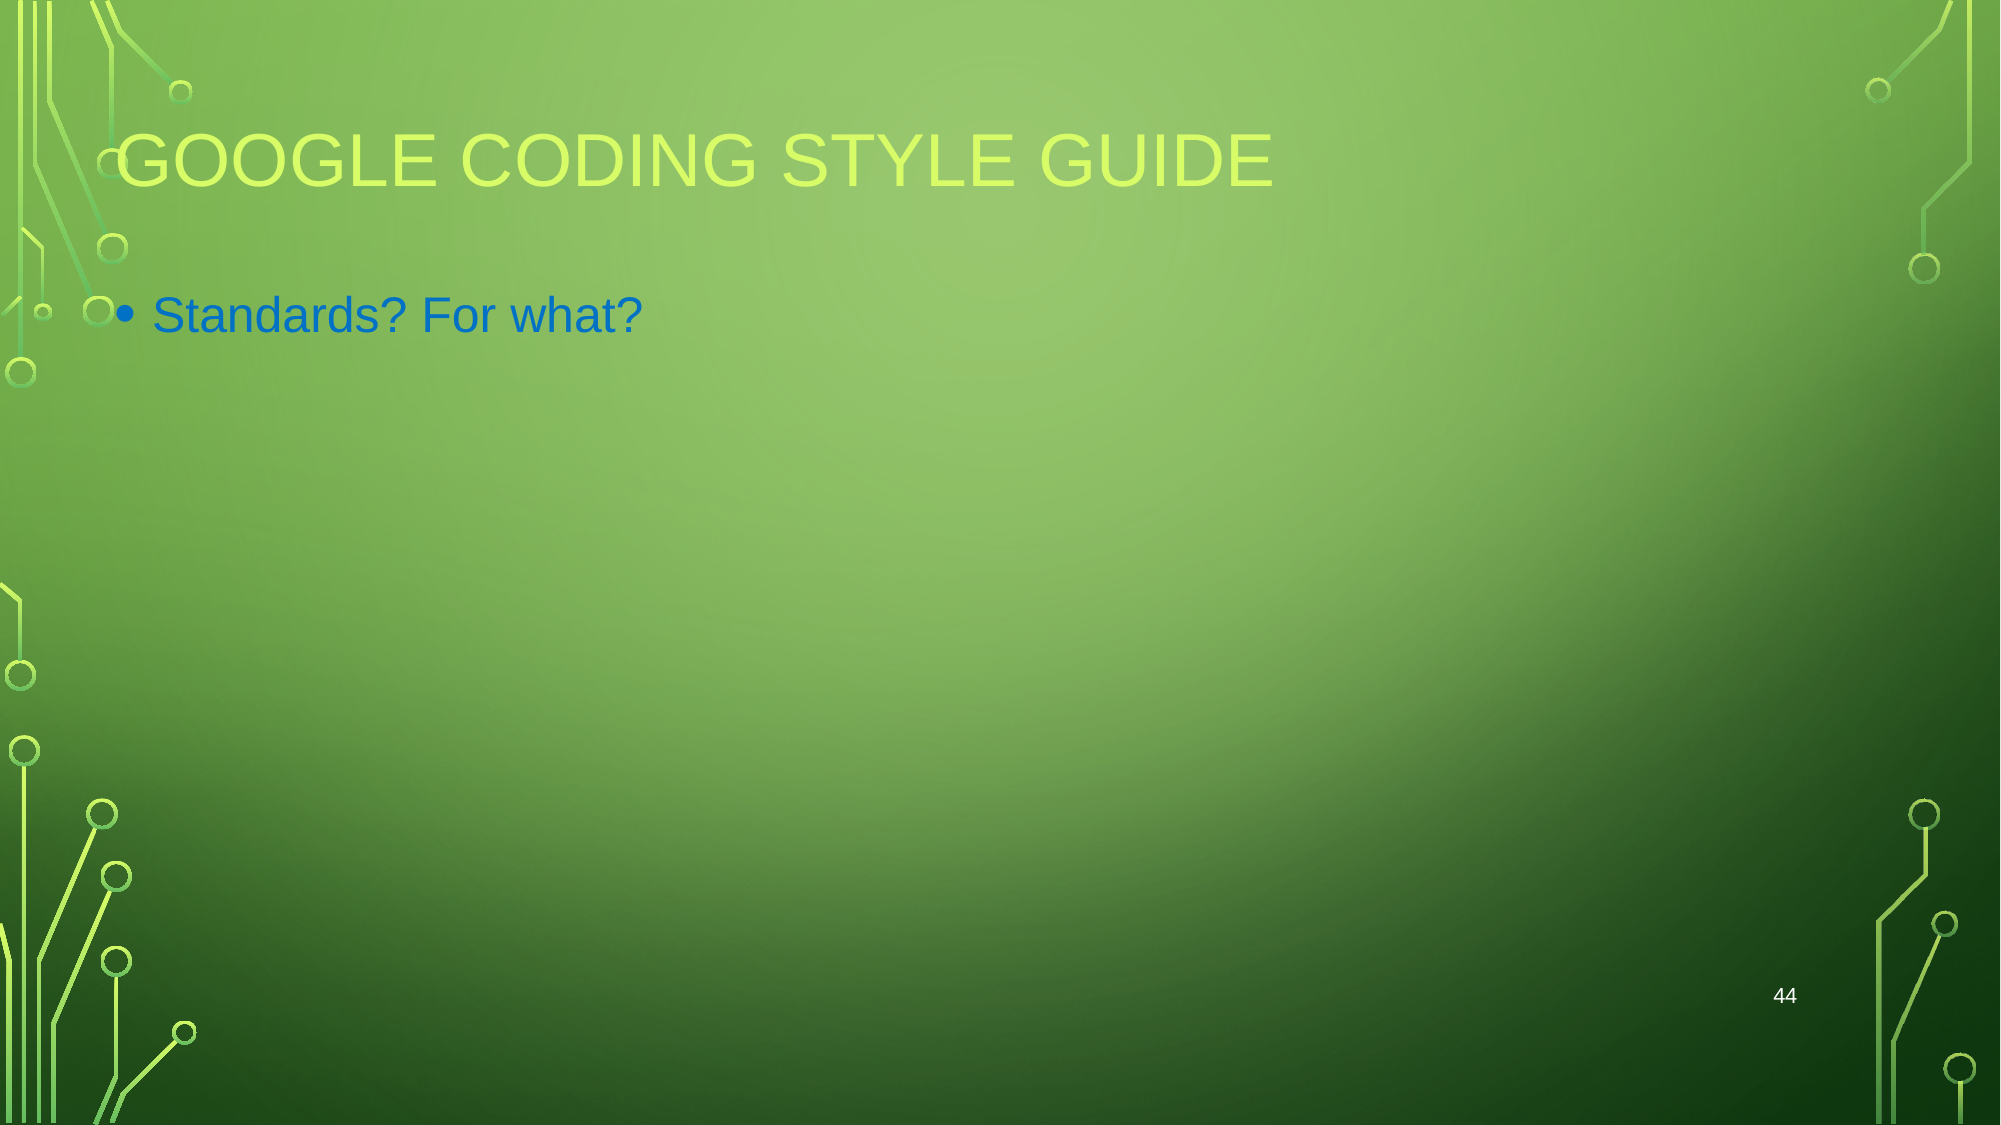

# Google coding style guide
Standards? For what?
44